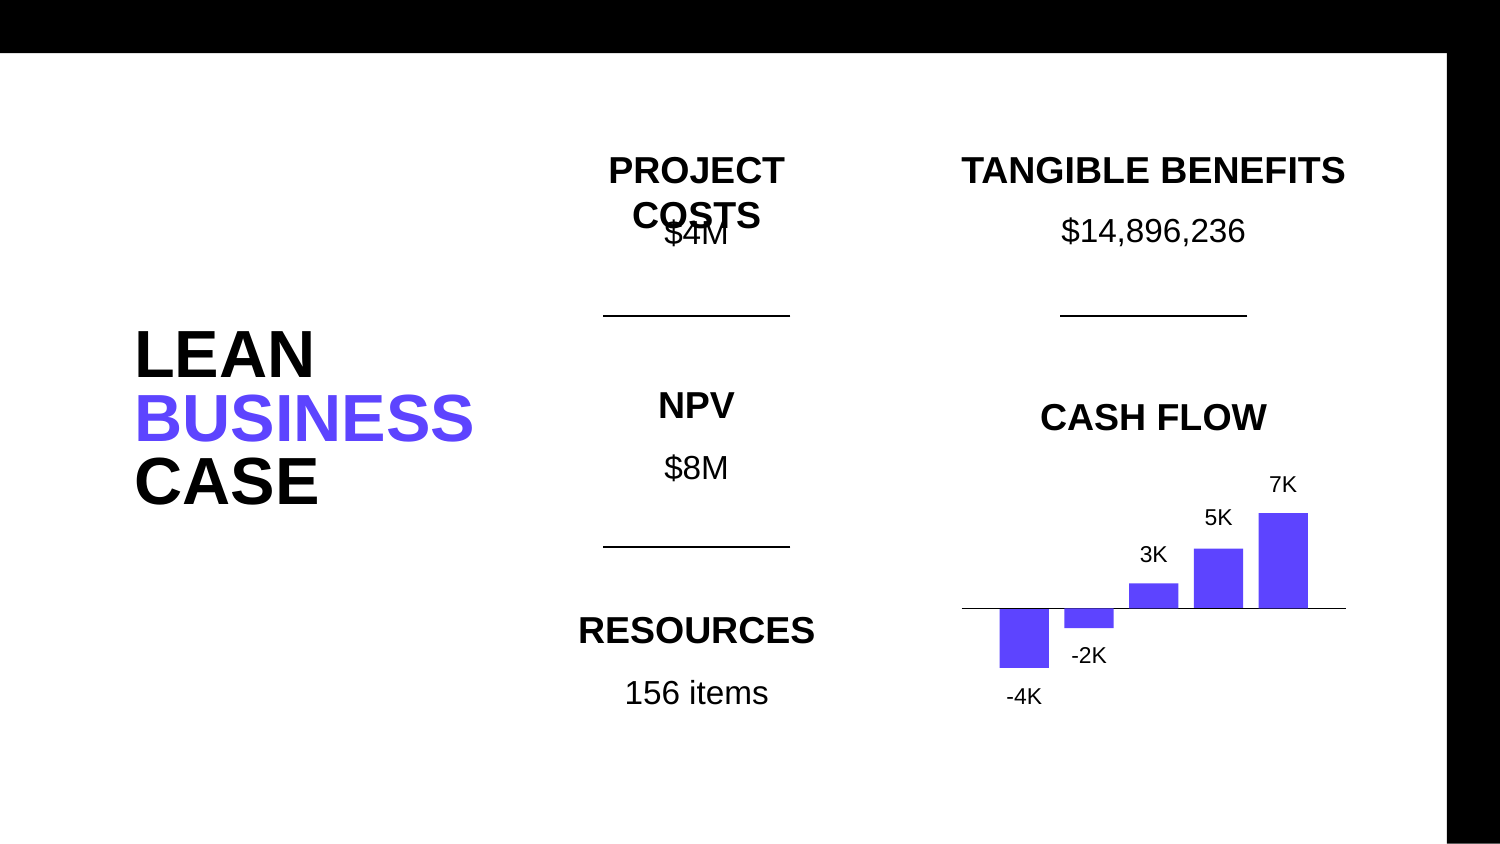

PROJECT COSTS
TANGIBLE BENEFITS
$14,896,236

$4M

# LEAN BUSINESS CASE
NPV
CASH FLOW
$8M

7K

5K

3K

RESOURCES

-2K

156 items
-4K